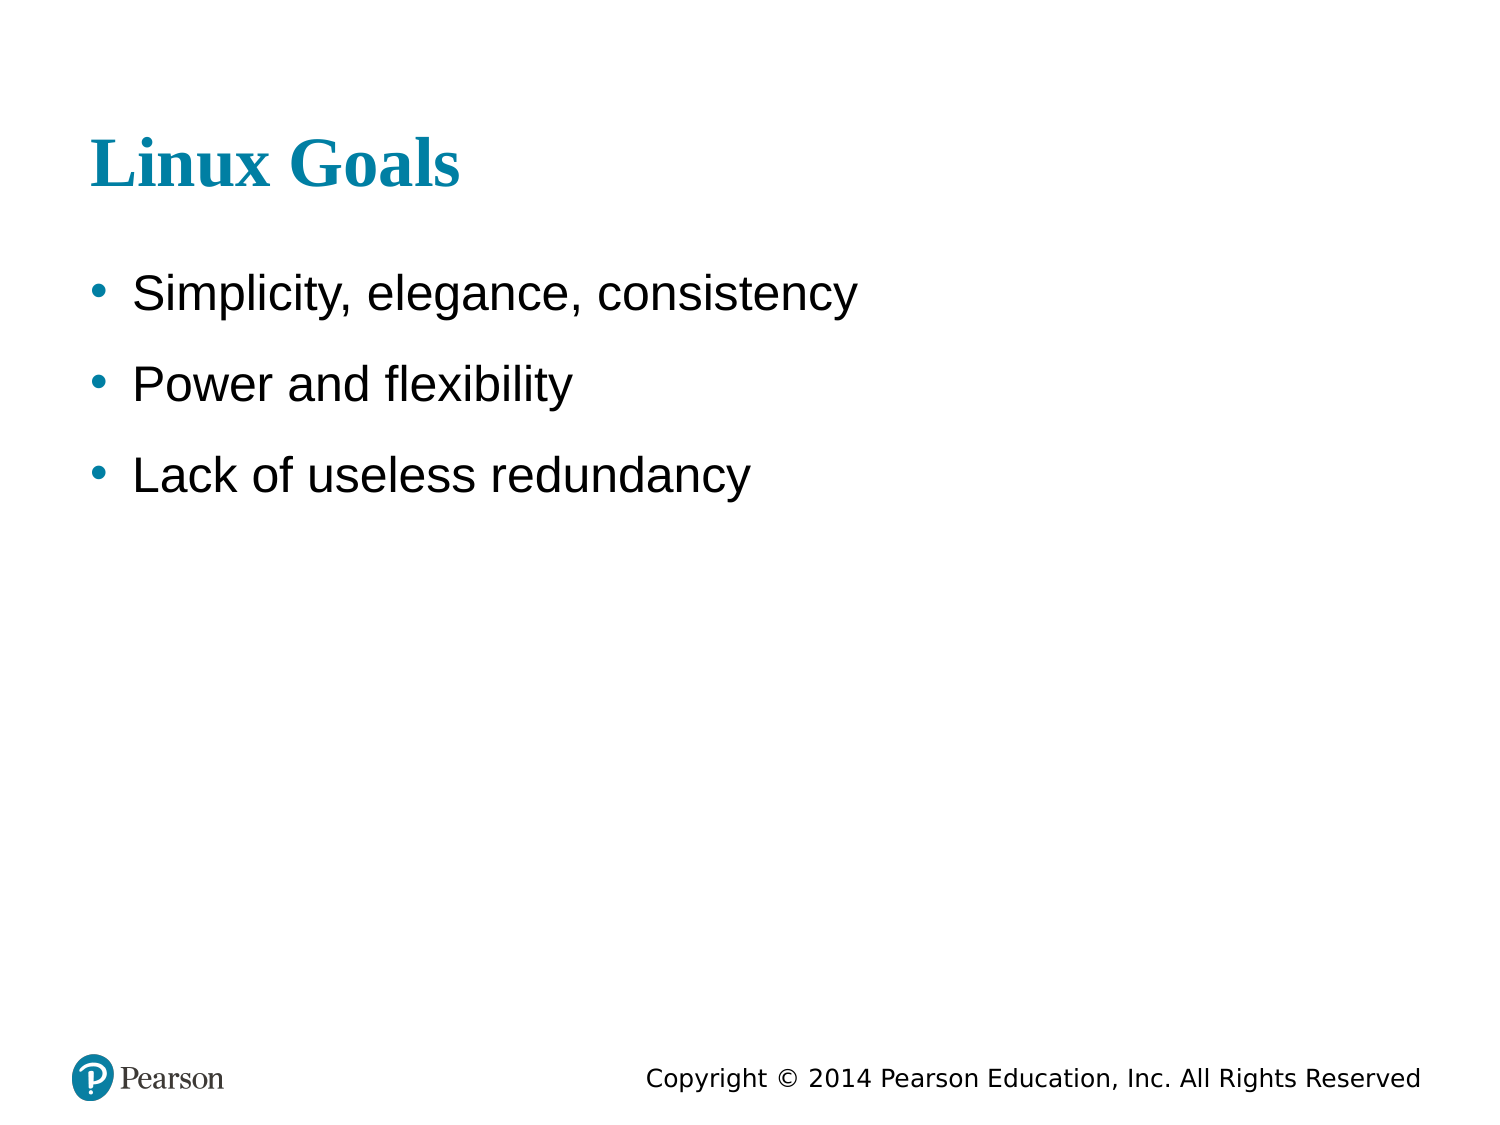

# Linux Goals
Simplicity, elegance, consistency
Power and flexibility
Lack of useless redundancy